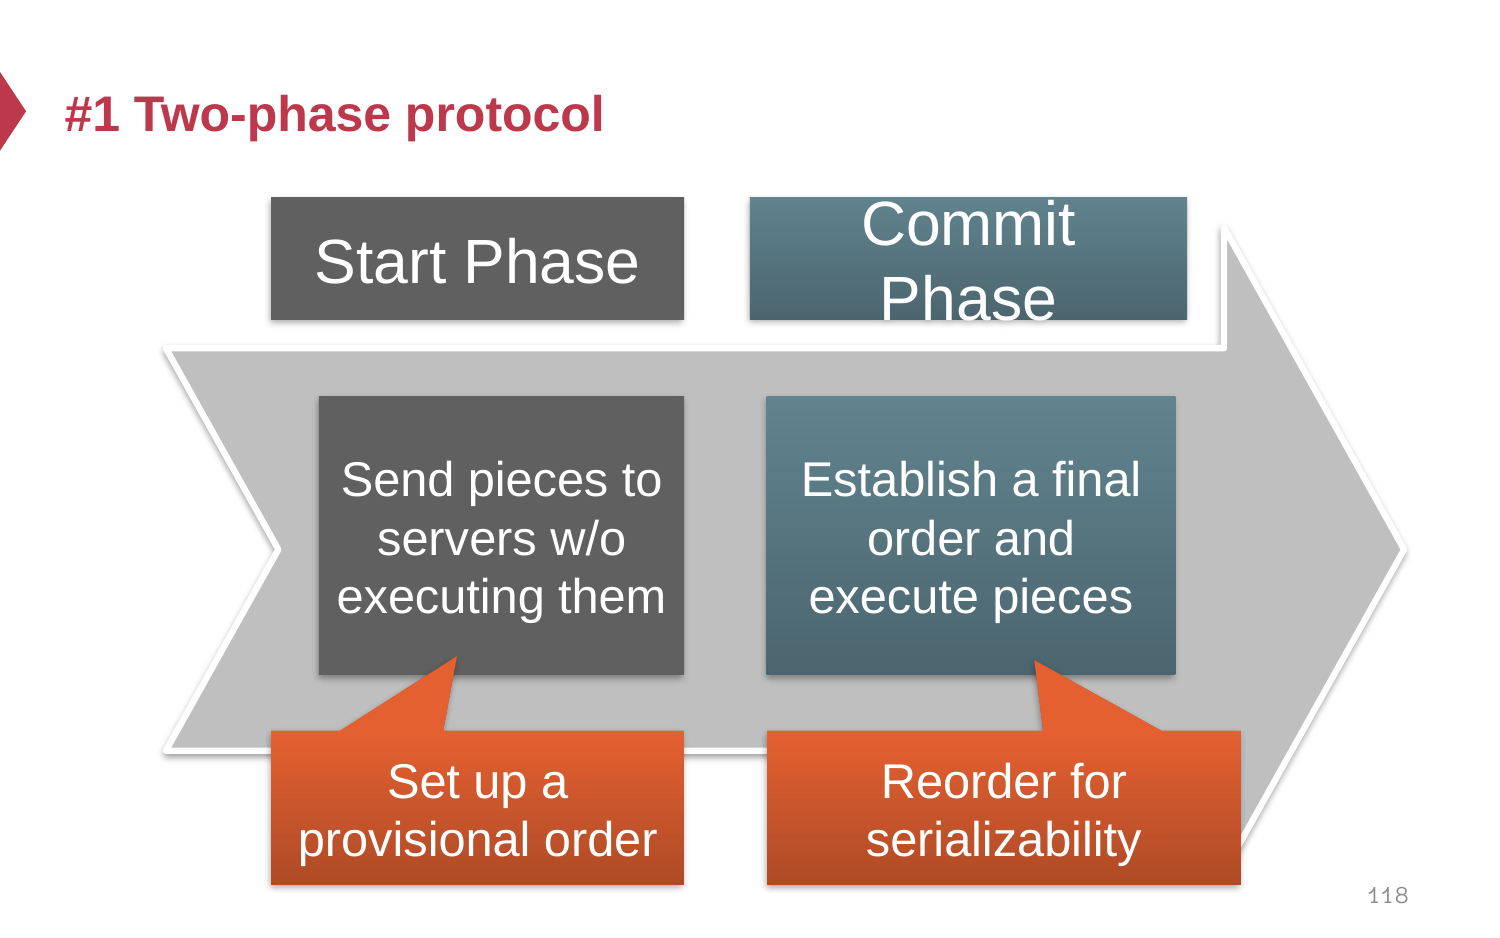

# #1 Two-phase protocol
Start Phase
Commit Phase

Establish a final order and execute pieces
Send pieces to servers w/o executing them
Set up a provisional order
Reorder for serializability
118